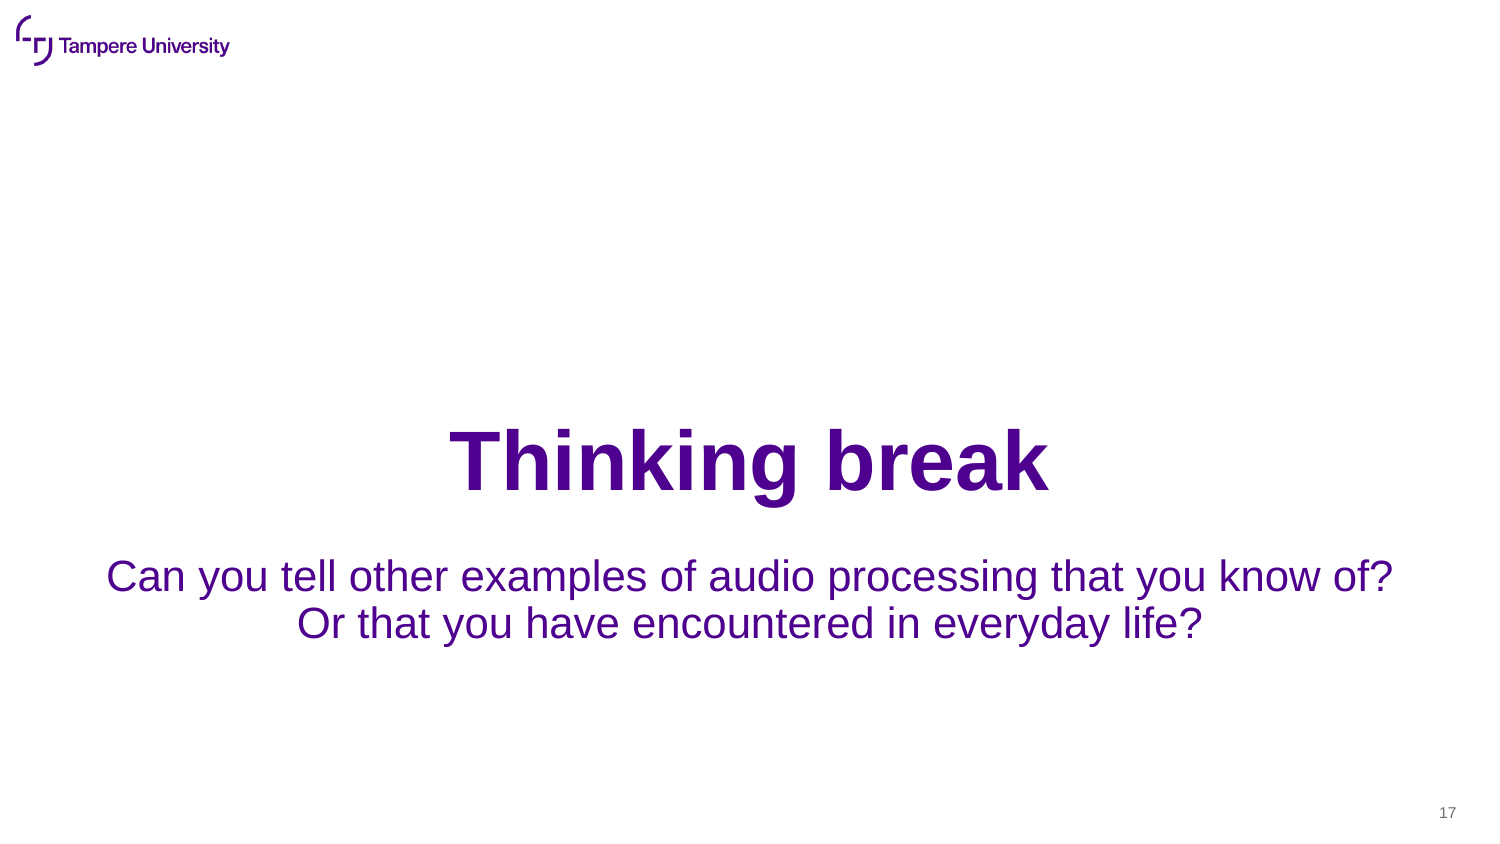

# Thinking break
Can you tell other examples of audio processing that you know of? Or that you have encountered in everyday life?
17